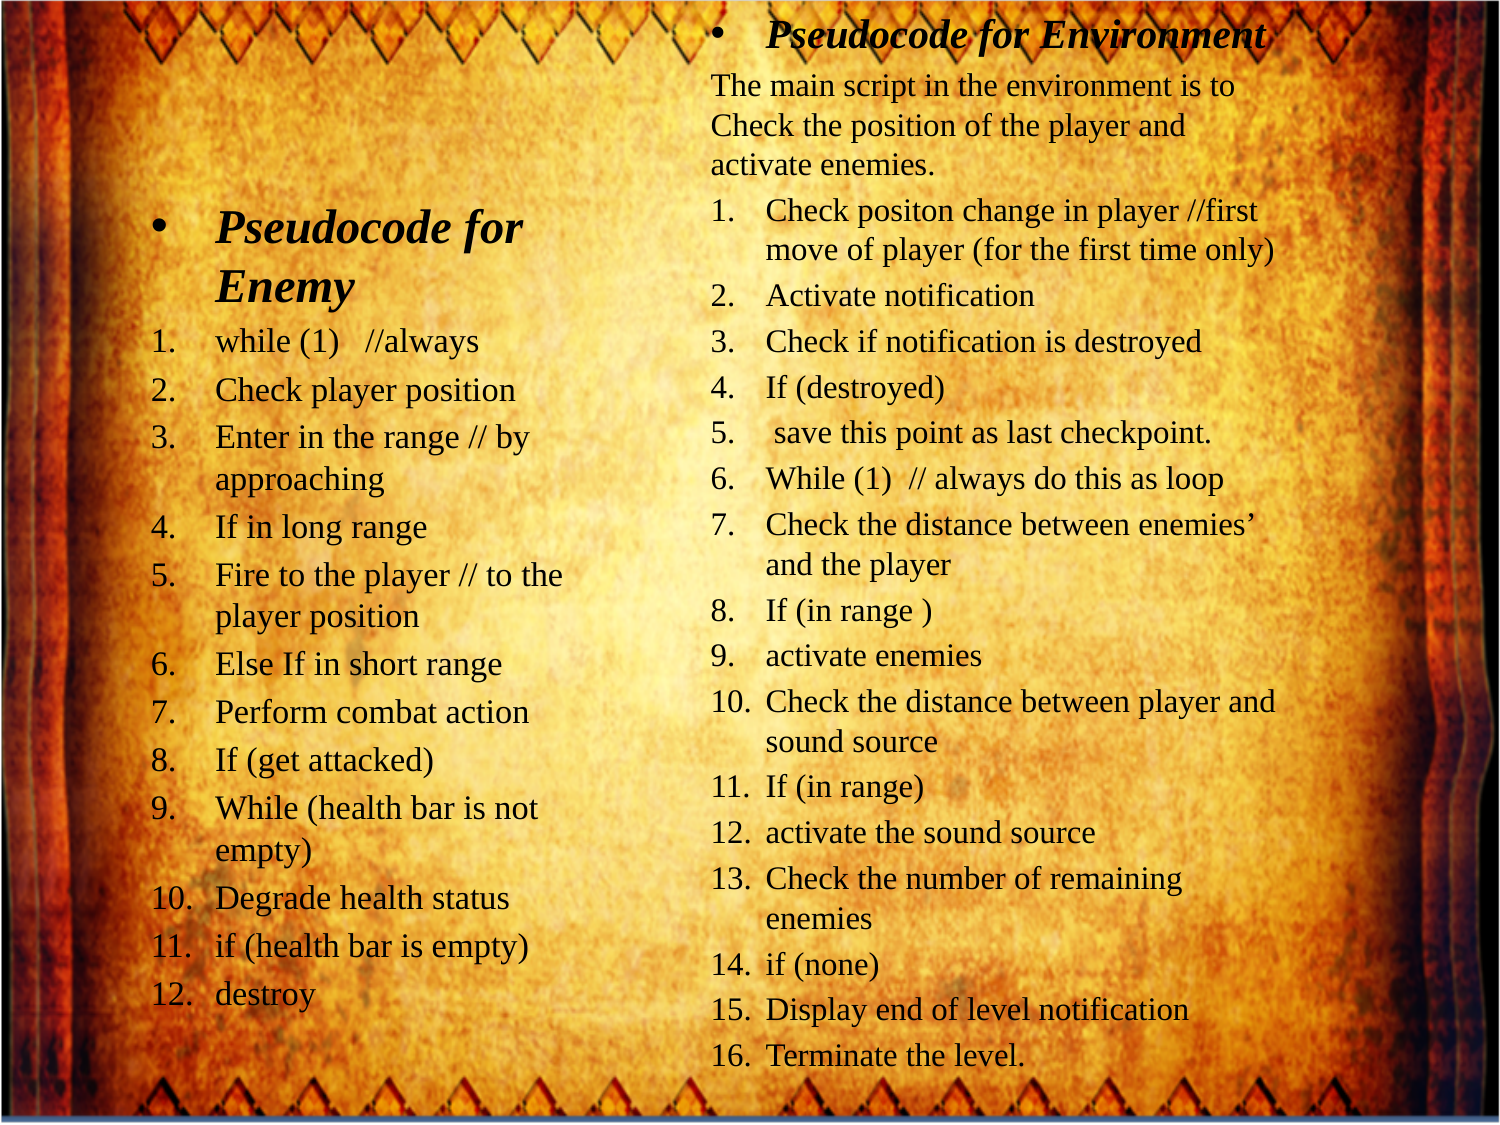

Pseudocode for Environment
The main script in the environment is to Check the position of the player and activate enemies.
Check positon change in player //first move of player (for the first time only)
Activate notification
Check if notification is destroyed
If (destroyed)
 save this point as last checkpoint.
While (1)  // always do this as loop
Check the distance between enemies’ and the player
If (in range )
activate enemies
Check the distance between player and sound source
If (in range)
activate the sound source
Check the number of remaining enemies
if (none)
Display end of level notification
Terminate the level.

#
Pseudocode for Enemy
while (1)   //always
Check player position
Enter in the range // by approaching
If in long range
Fire to the player // to the player position
Else If in short range
Perform combat action
If (get attacked)
While (health bar is not empty)
Degrade health status
if (health bar is empty)
destroy